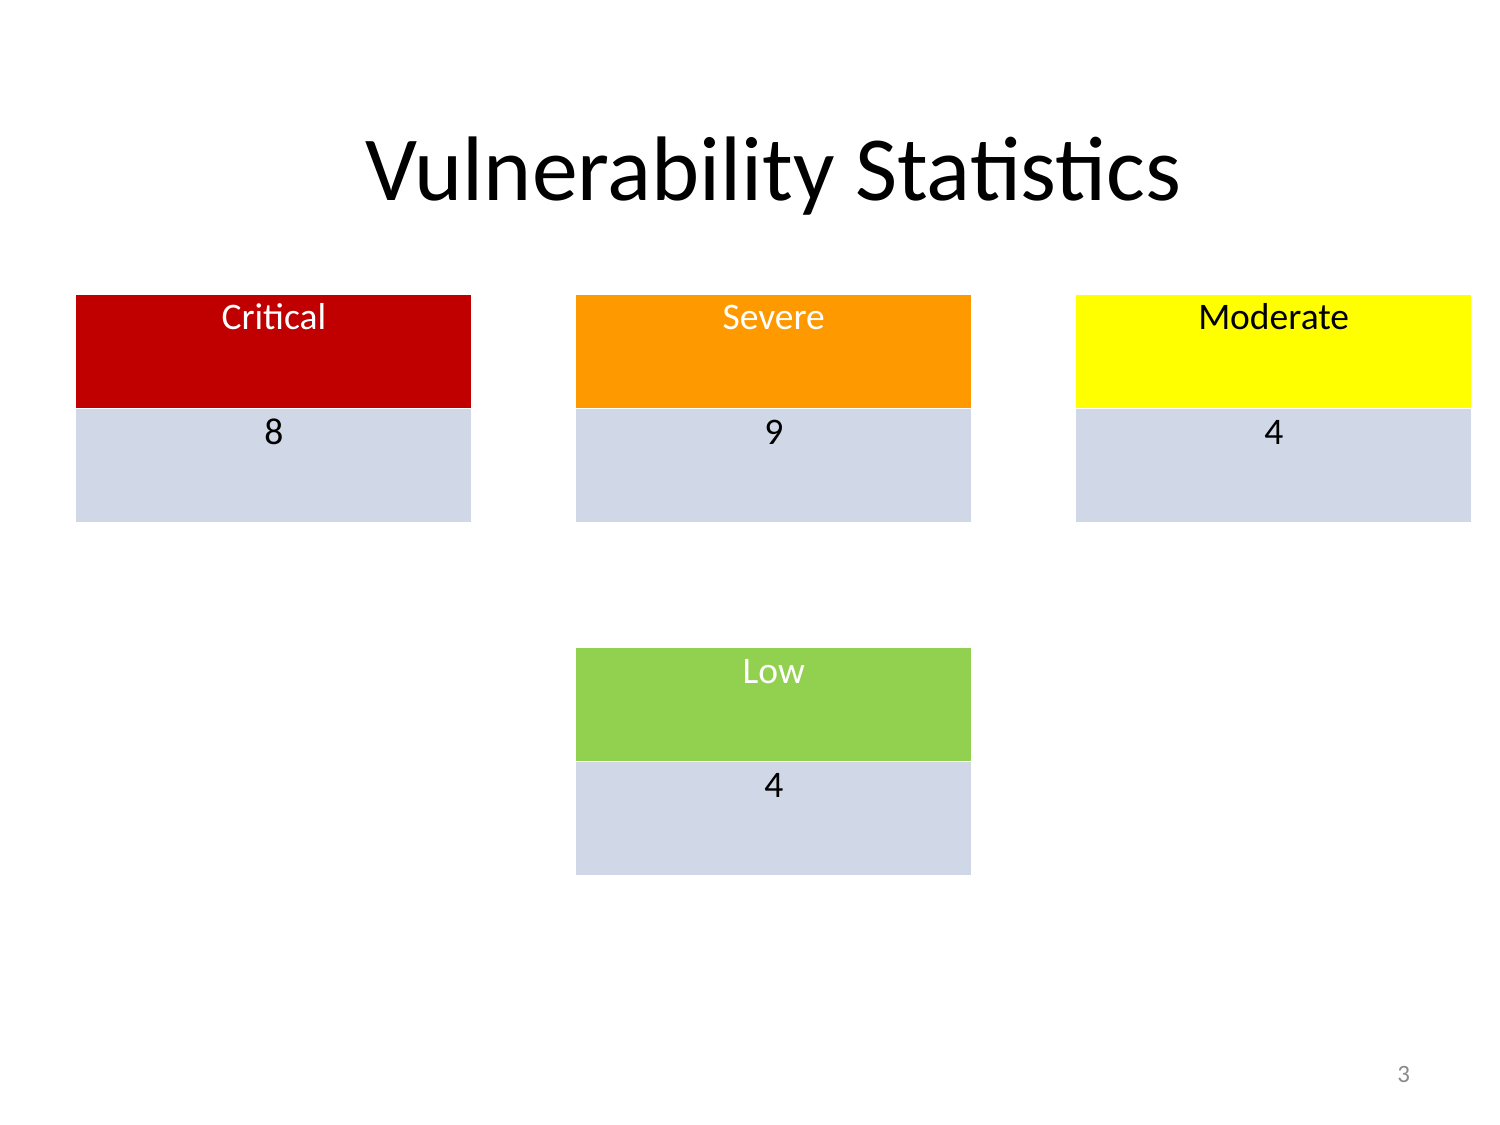

# Vulnerability Statistics
| Critical |
| --- |
| 8 |
| Severe |
| --- |
| 9 |
| Moderate |
| --- |
| 4 |
| Low |
| --- |
| 4 |
3